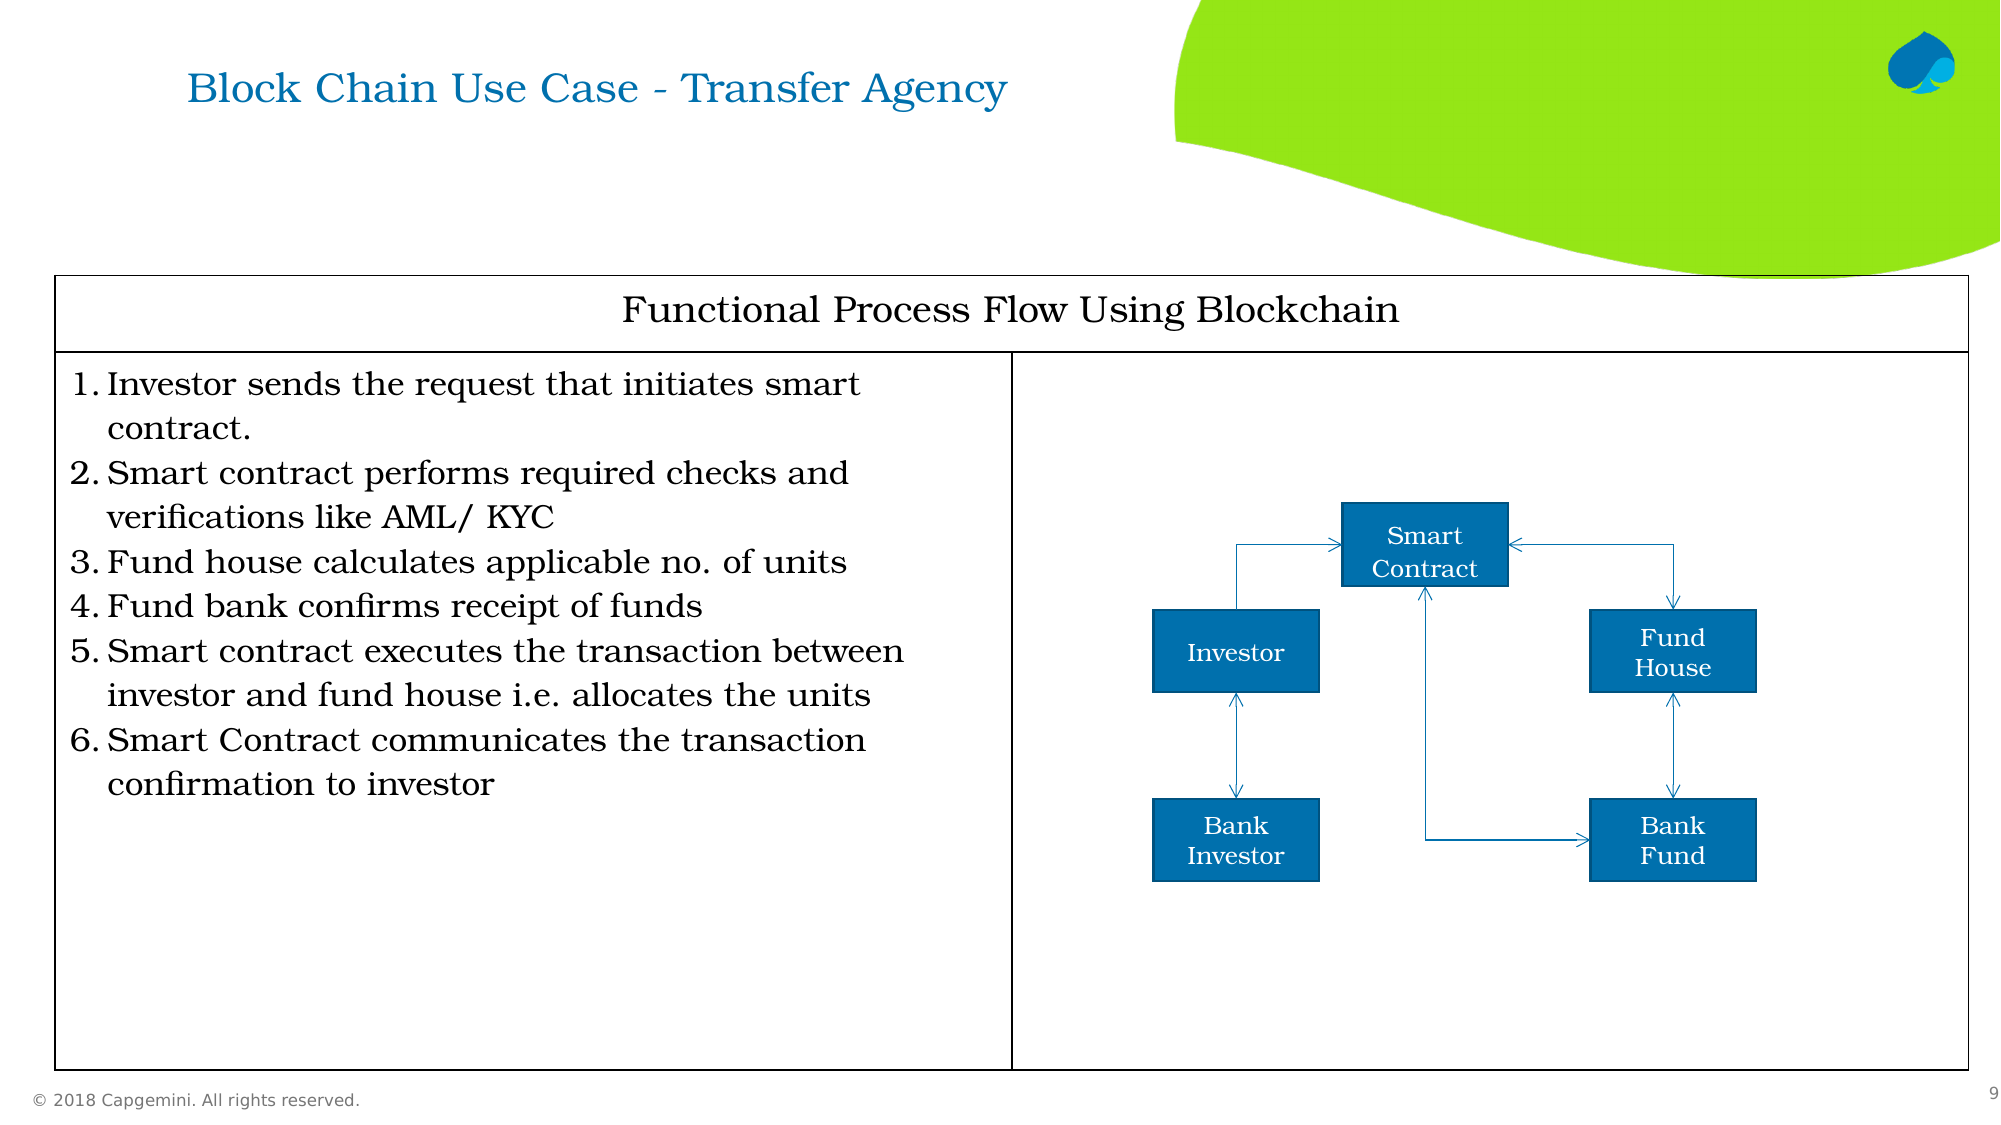

# Block Chain Use Case - Transfer Agency
| Functional Process Flow Using Blockchain |  |
| --- | --- |
| Investor sends the request that initiates smart contract. Smart contract performs required checks and verifications like AML/ KYC Fund house calculates applicable no. of units Fund bank confirms receipt of funds Smart contract executes the transaction between investor and fund house i.e. allocates the units Smart Contract communicates the transaction confirmation to investor |  |
Smart Contract
Investor
Fund House
Bank Investor
Bank Fund